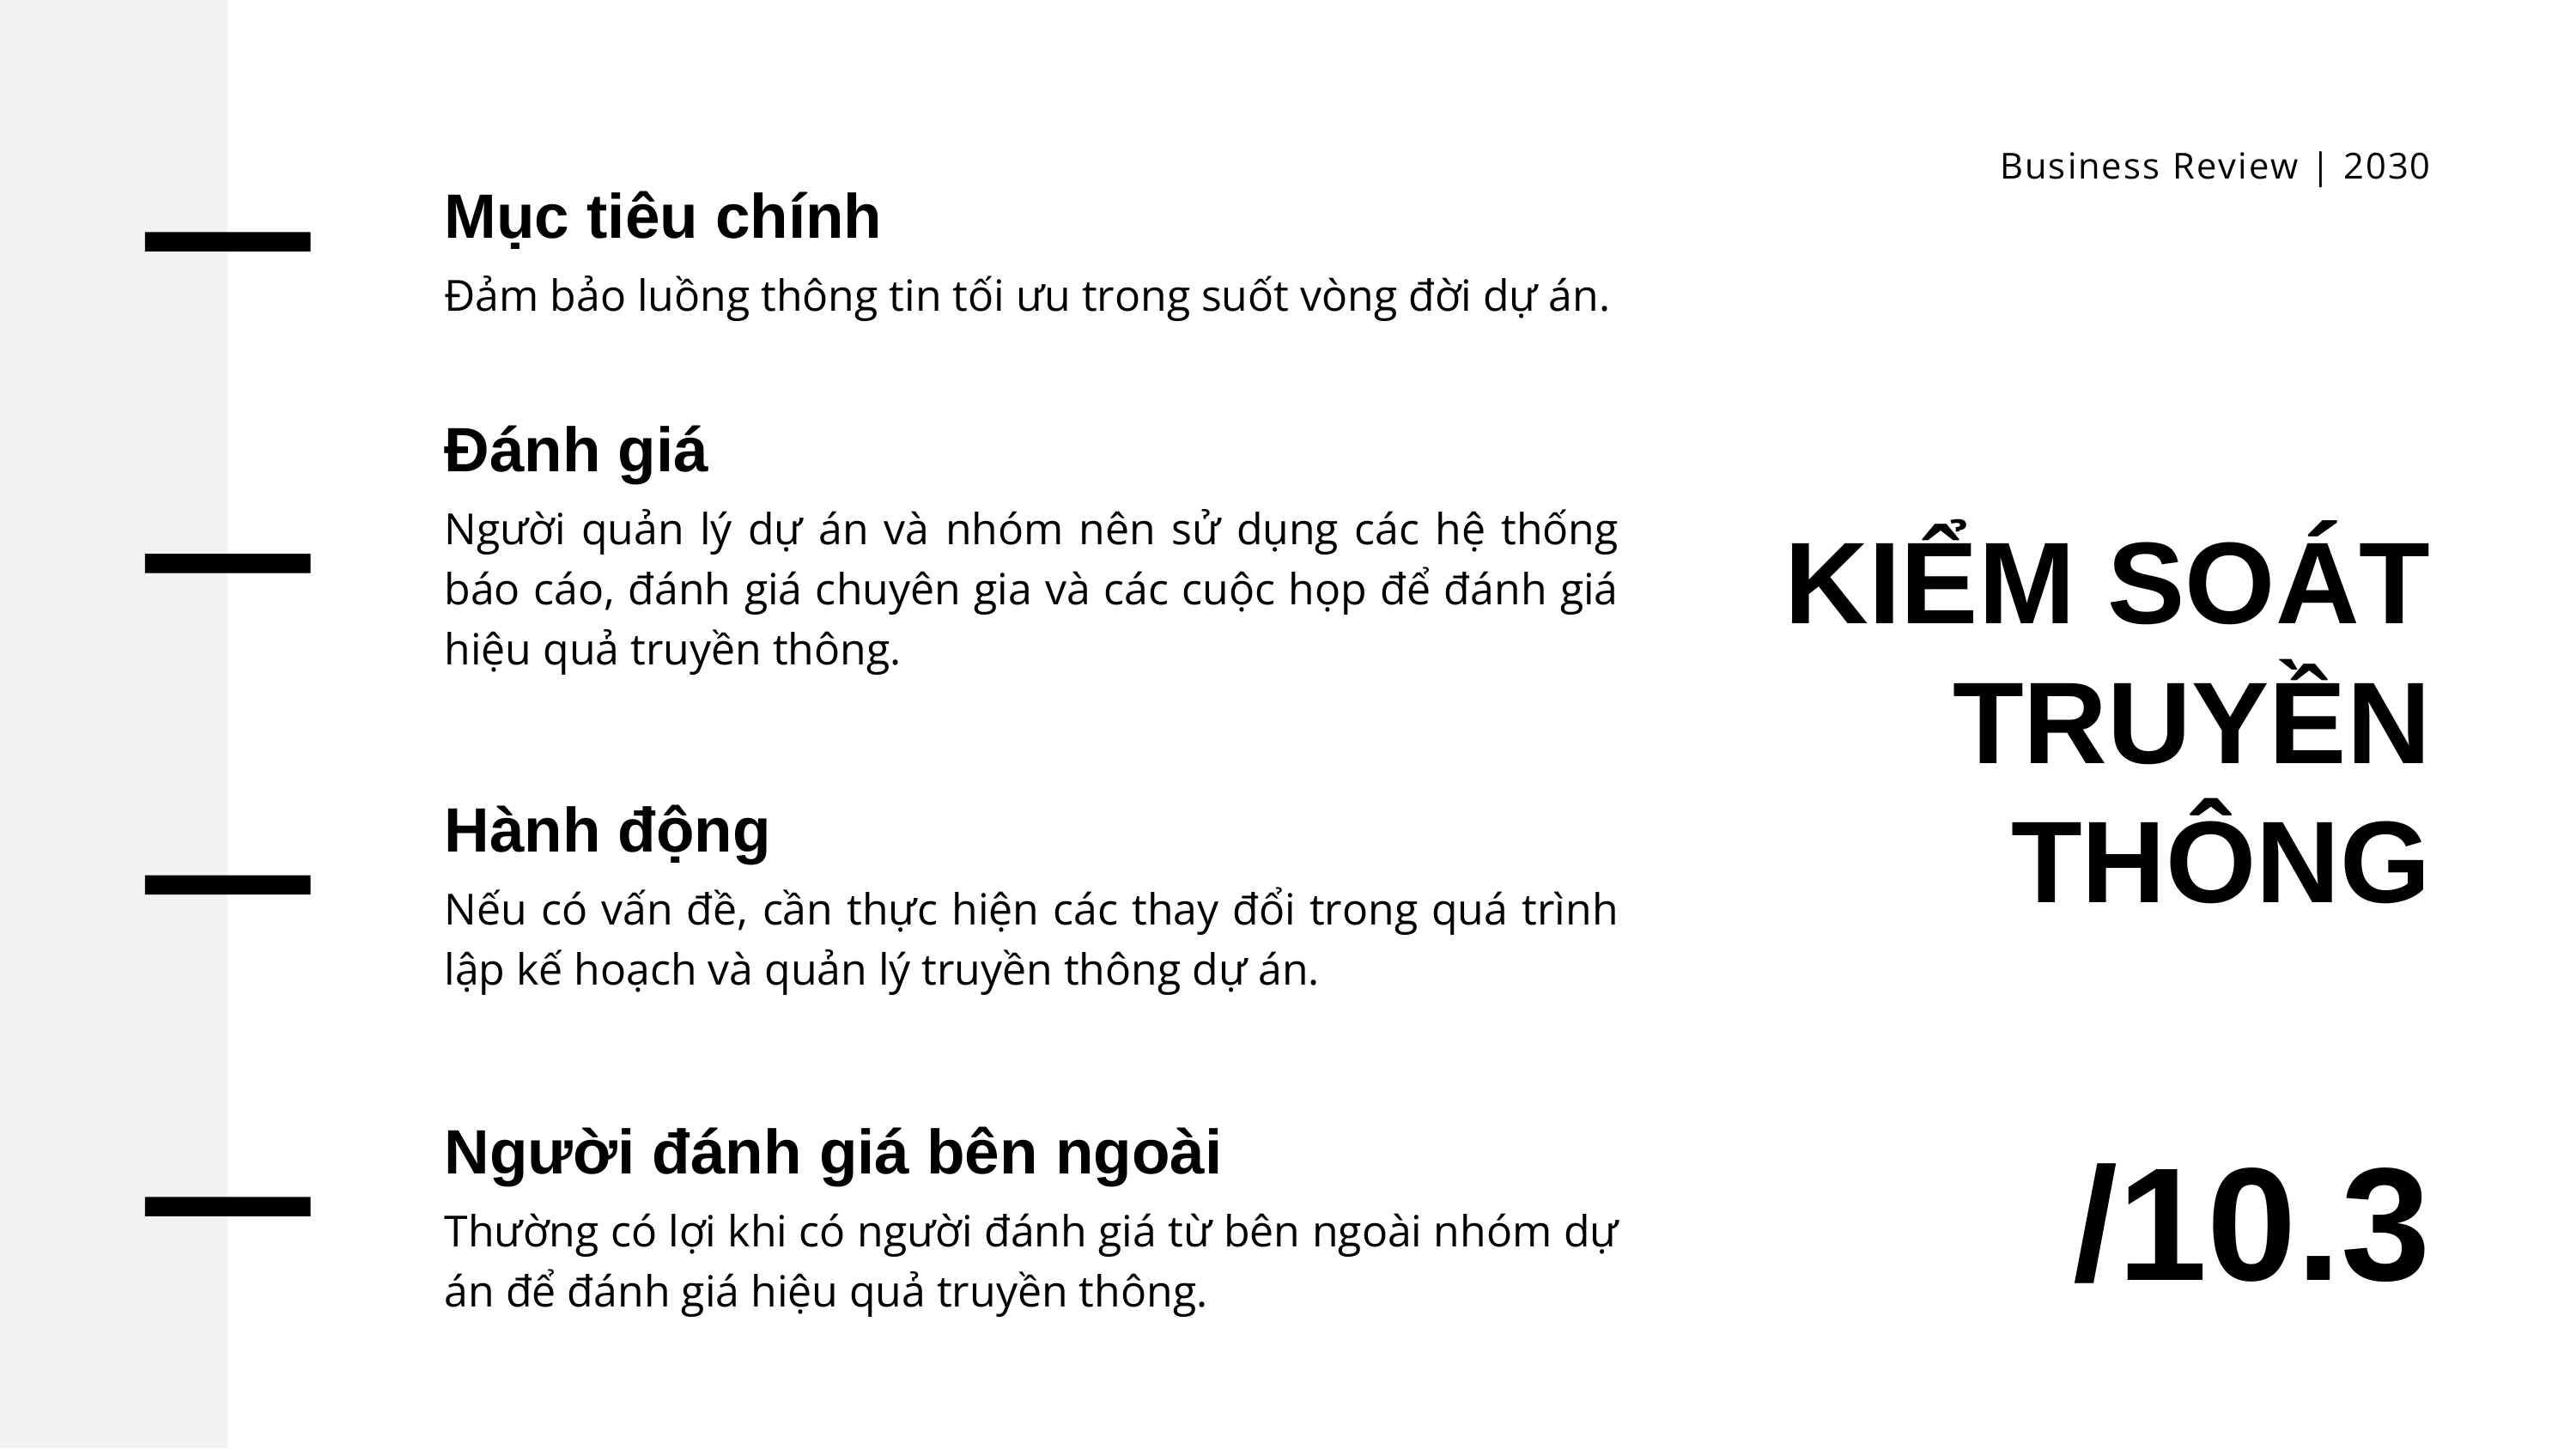

Business Review | 2030
Mục tiêu chính
Đảm bảo luồng thông tin tối ưu trong suốt vòng đời dự án.

Đánh giá
Người quản lý dự án và nhóm nên sử dụng các hệ thống báo cáo, đánh giá chuyên gia và các cuộc họp để đánh giá hiệu quả truyền thông.

KIỂM SOÁT TRUYỀN THÔNG

Hành động
Nếu có vấn đề, cần thực hiện các thay đổi trong quá trình lập kế hoạch và quản lý truyền thông dự án.

/10.3
Người đánh giá bên ngoài
Thường có lợi khi có người đánh giá từ bên ngoài nhóm dự án để đánh giá hiệu quả truyền thông.